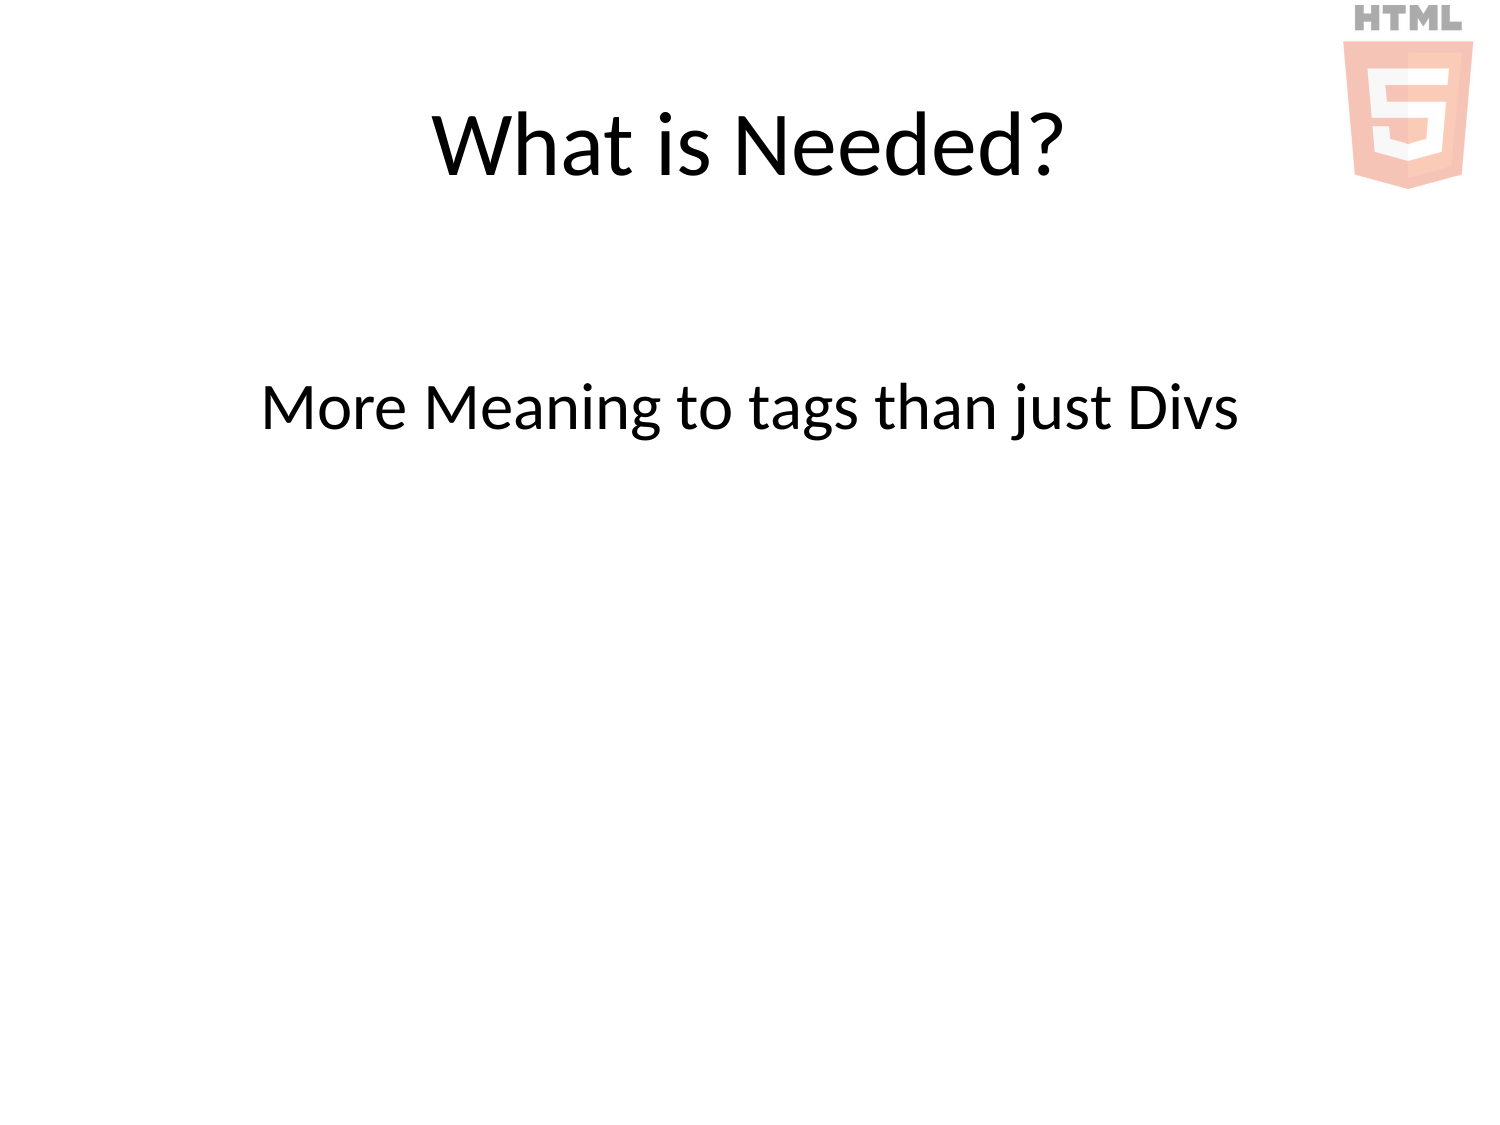

# What is Needed?

More Meaning to tags than just Divs